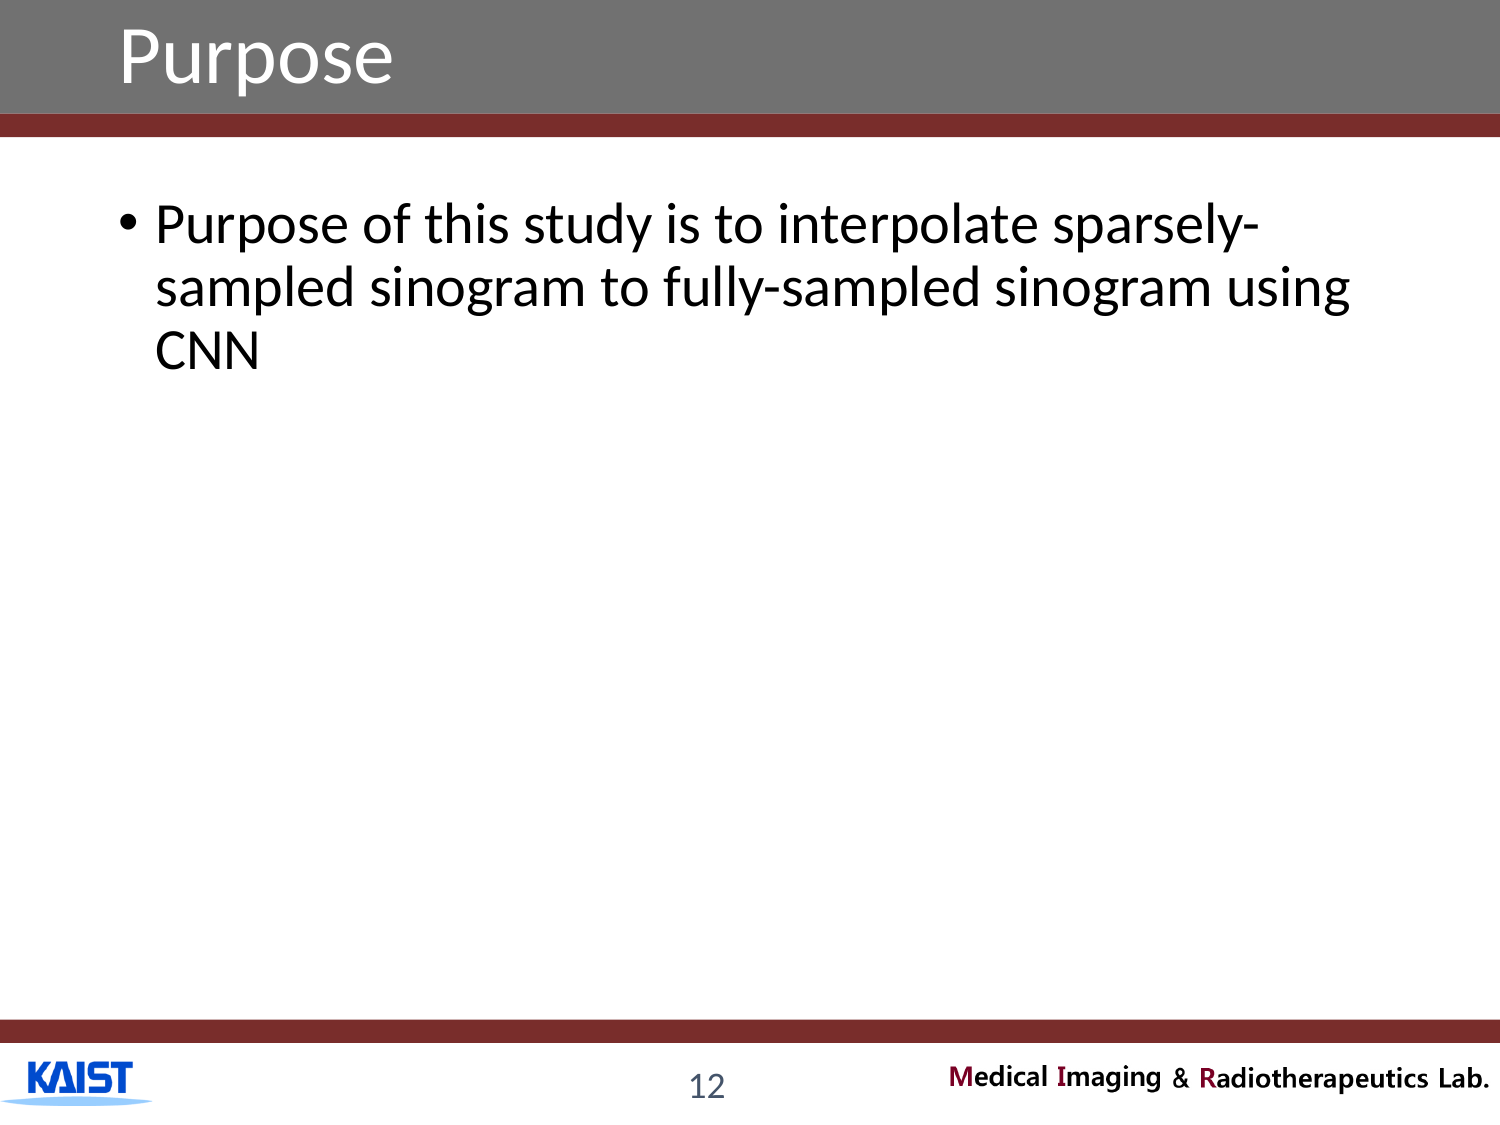

# Purpose
Purpose of this study is to interpolate sparsely-sampled sinogram to fully-sampled sinogram using CNN